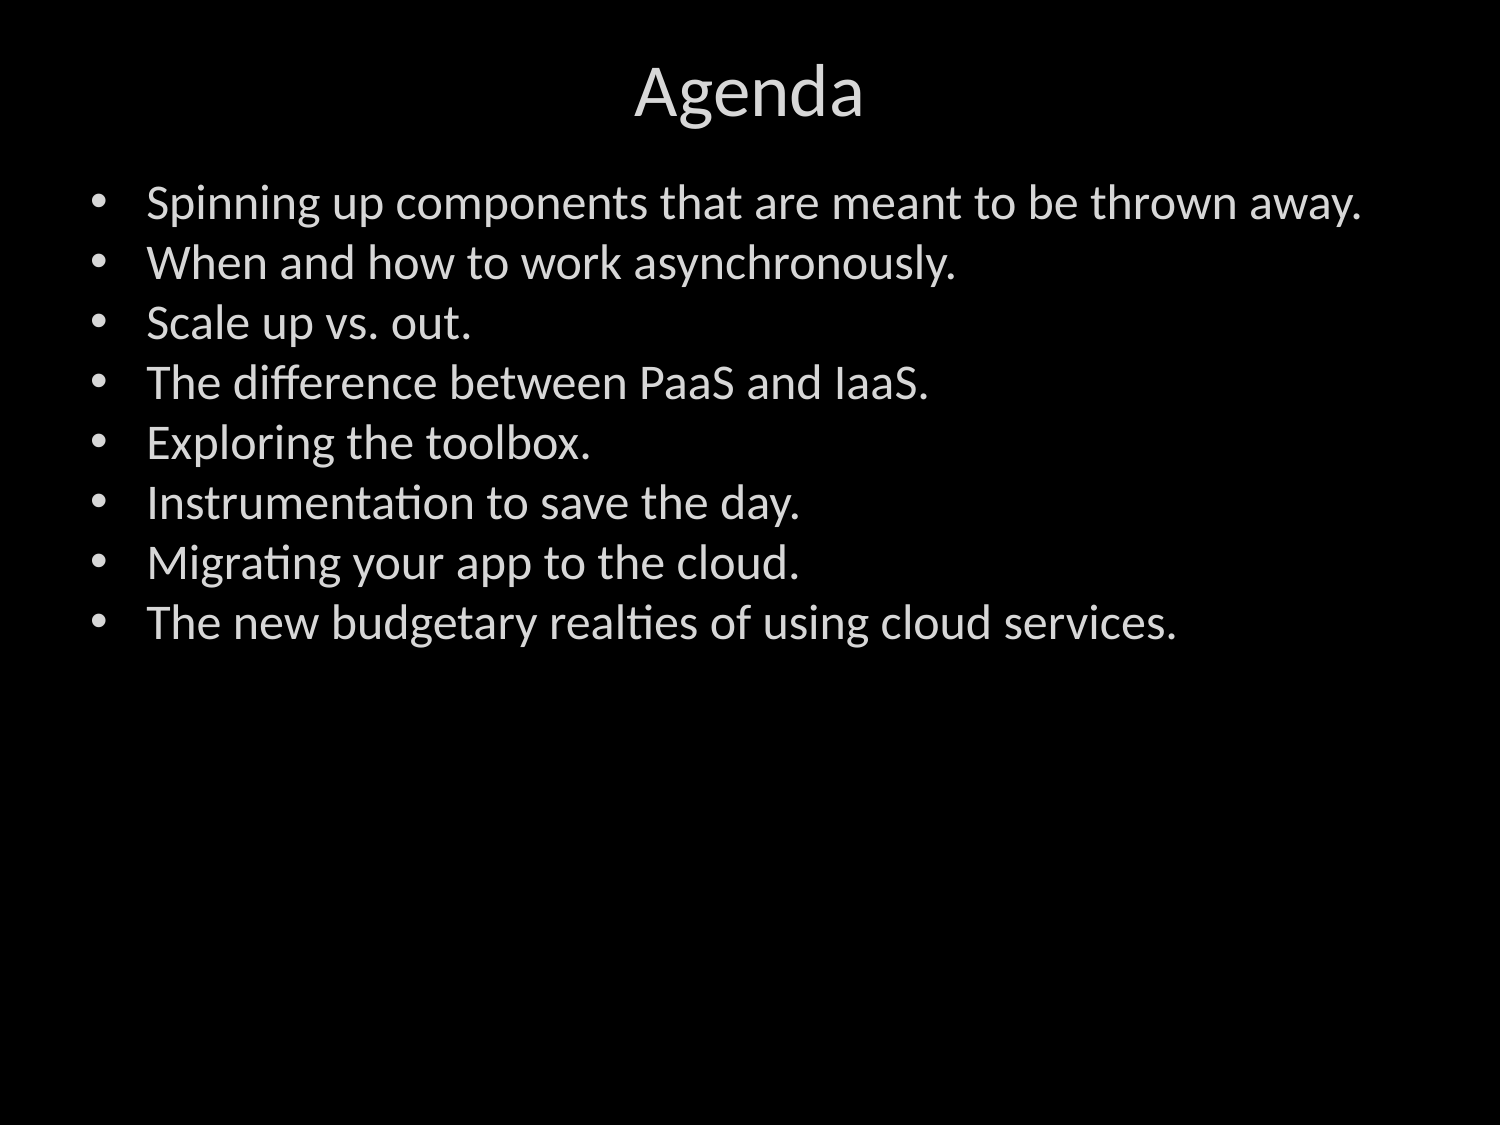

# Agenda
Spinning up components that are meant to be thrown away.
When and how to work asynchronously.
Scale up vs. out.
The difference between PaaS and IaaS.
Exploring the toolbox.
Instrumentation to save the day.
Migrating your app to the cloud.
The new budgetary realties of using cloud services.